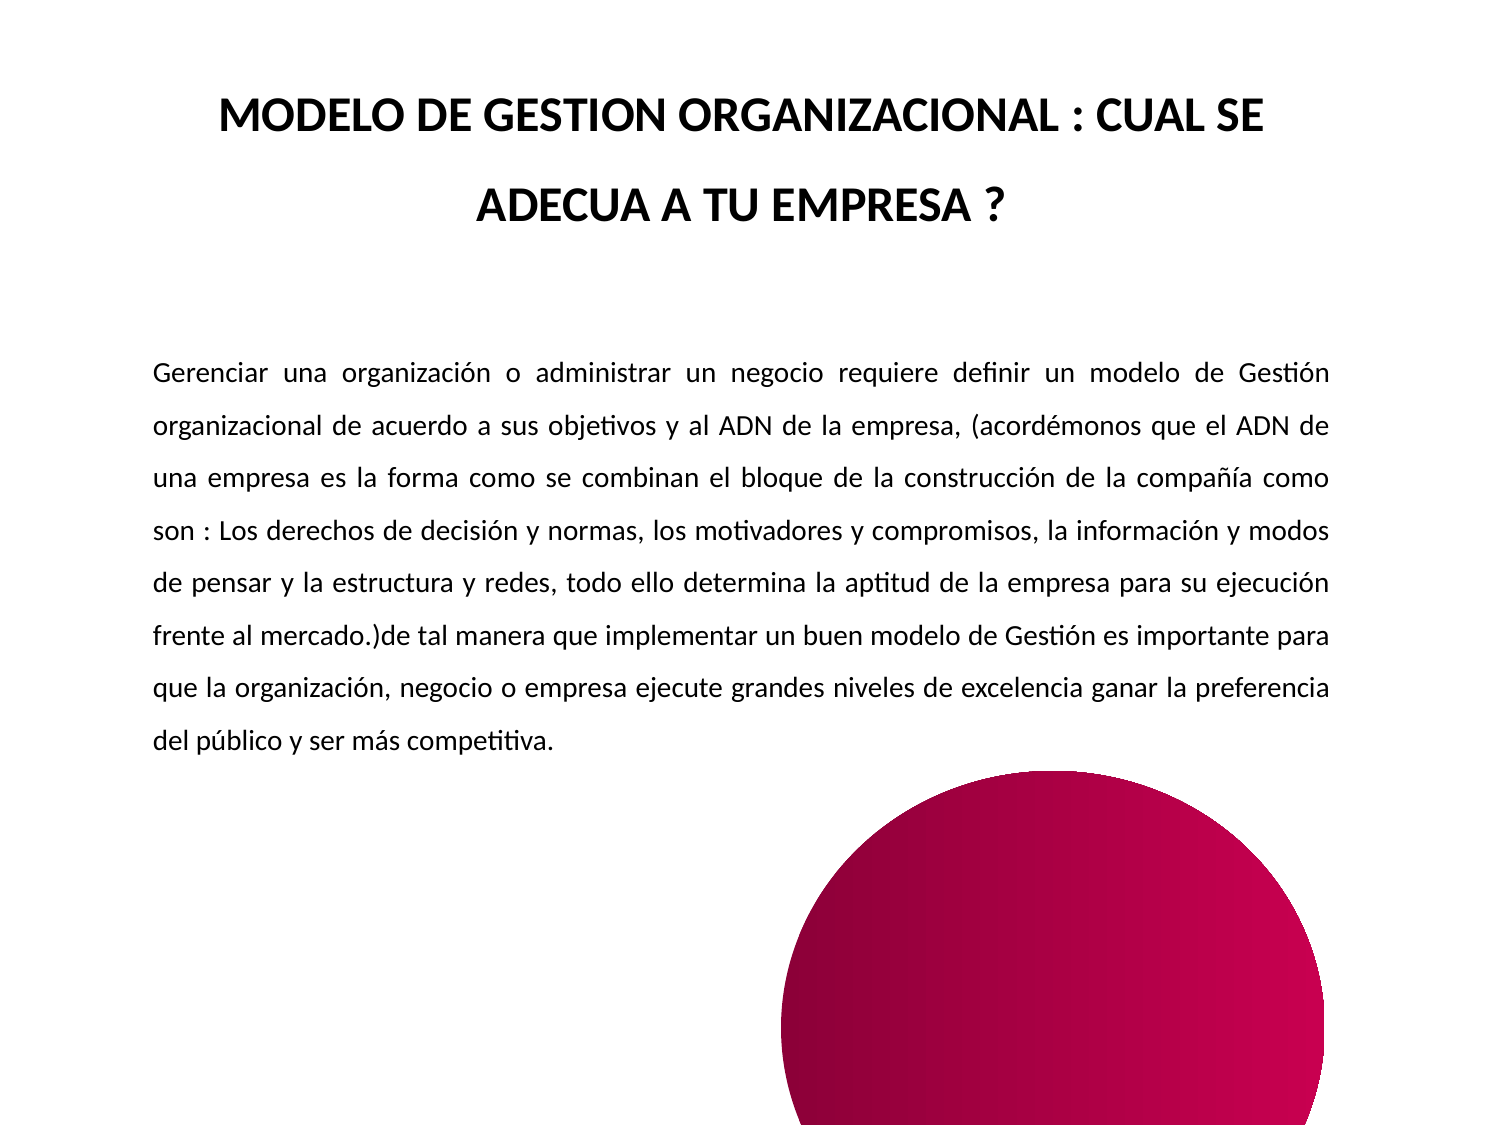

MODELO DE GESTION ORGANIZACIONAL : CUAL SE ADECUA A TU EMPRESA ?

Gerenciar una organización o administrar un negocio requiere definir un modelo de Gestión organizacional de acuerdo a sus objetivos y al ADN de la empresa, (acordémonos que el ADN de una empresa es la forma como se combinan el bloque de la construcción de la compañía como son : Los derechos de decisión y normas, los motivadores y compromisos, la información y modos de pensar y la estructura y redes, todo ello determina la aptitud de la empresa para su ejecución frente al mercado.)de tal manera que implementar un buen modelo de Gestión es importante para que la organización, negocio o empresa ejecute grandes niveles de excelencia ganar la preferencia del público y ser más competitiva.